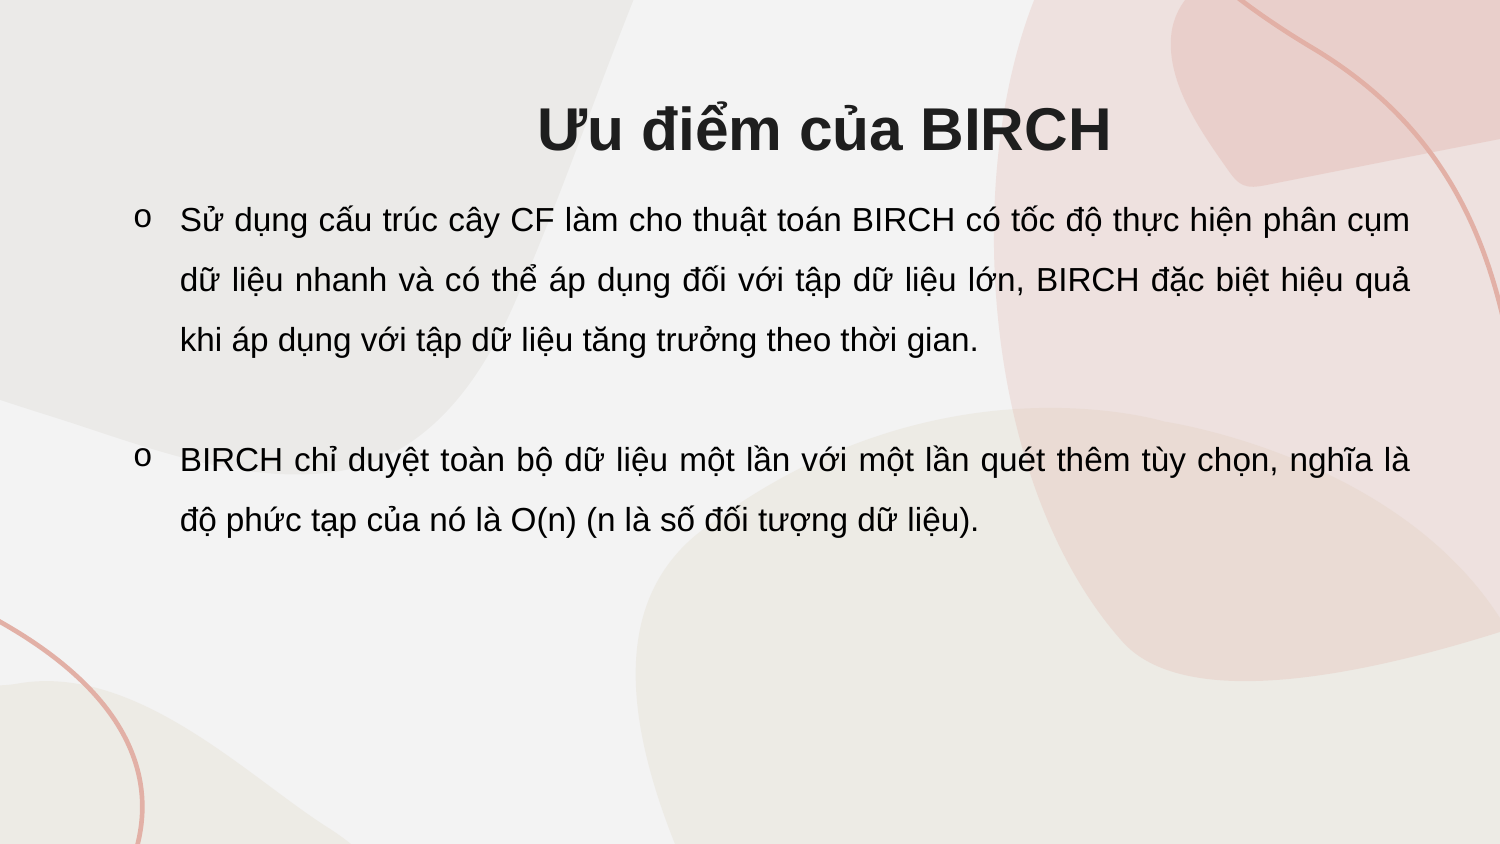

# Ưu điểm của BIRCH
Sử dụng cấu trúc cây CF làm cho thuật toán BIRCH có tốc độ thực hiện phân cụm dữ liệu nhanh và có thể áp dụng đối với tập dữ liệu lớn, BIRCH đặc biệt hiệu quả khi áp dụng với tập dữ liệu tăng trưởng theo thời gian.

BIRCH chỉ duyệt toàn bộ dữ liệu một lần với một lần quét thêm tùy chọn, nghĩa là độ phức tạp của nó là O(n) (n là số đối tượng dữ liệu).